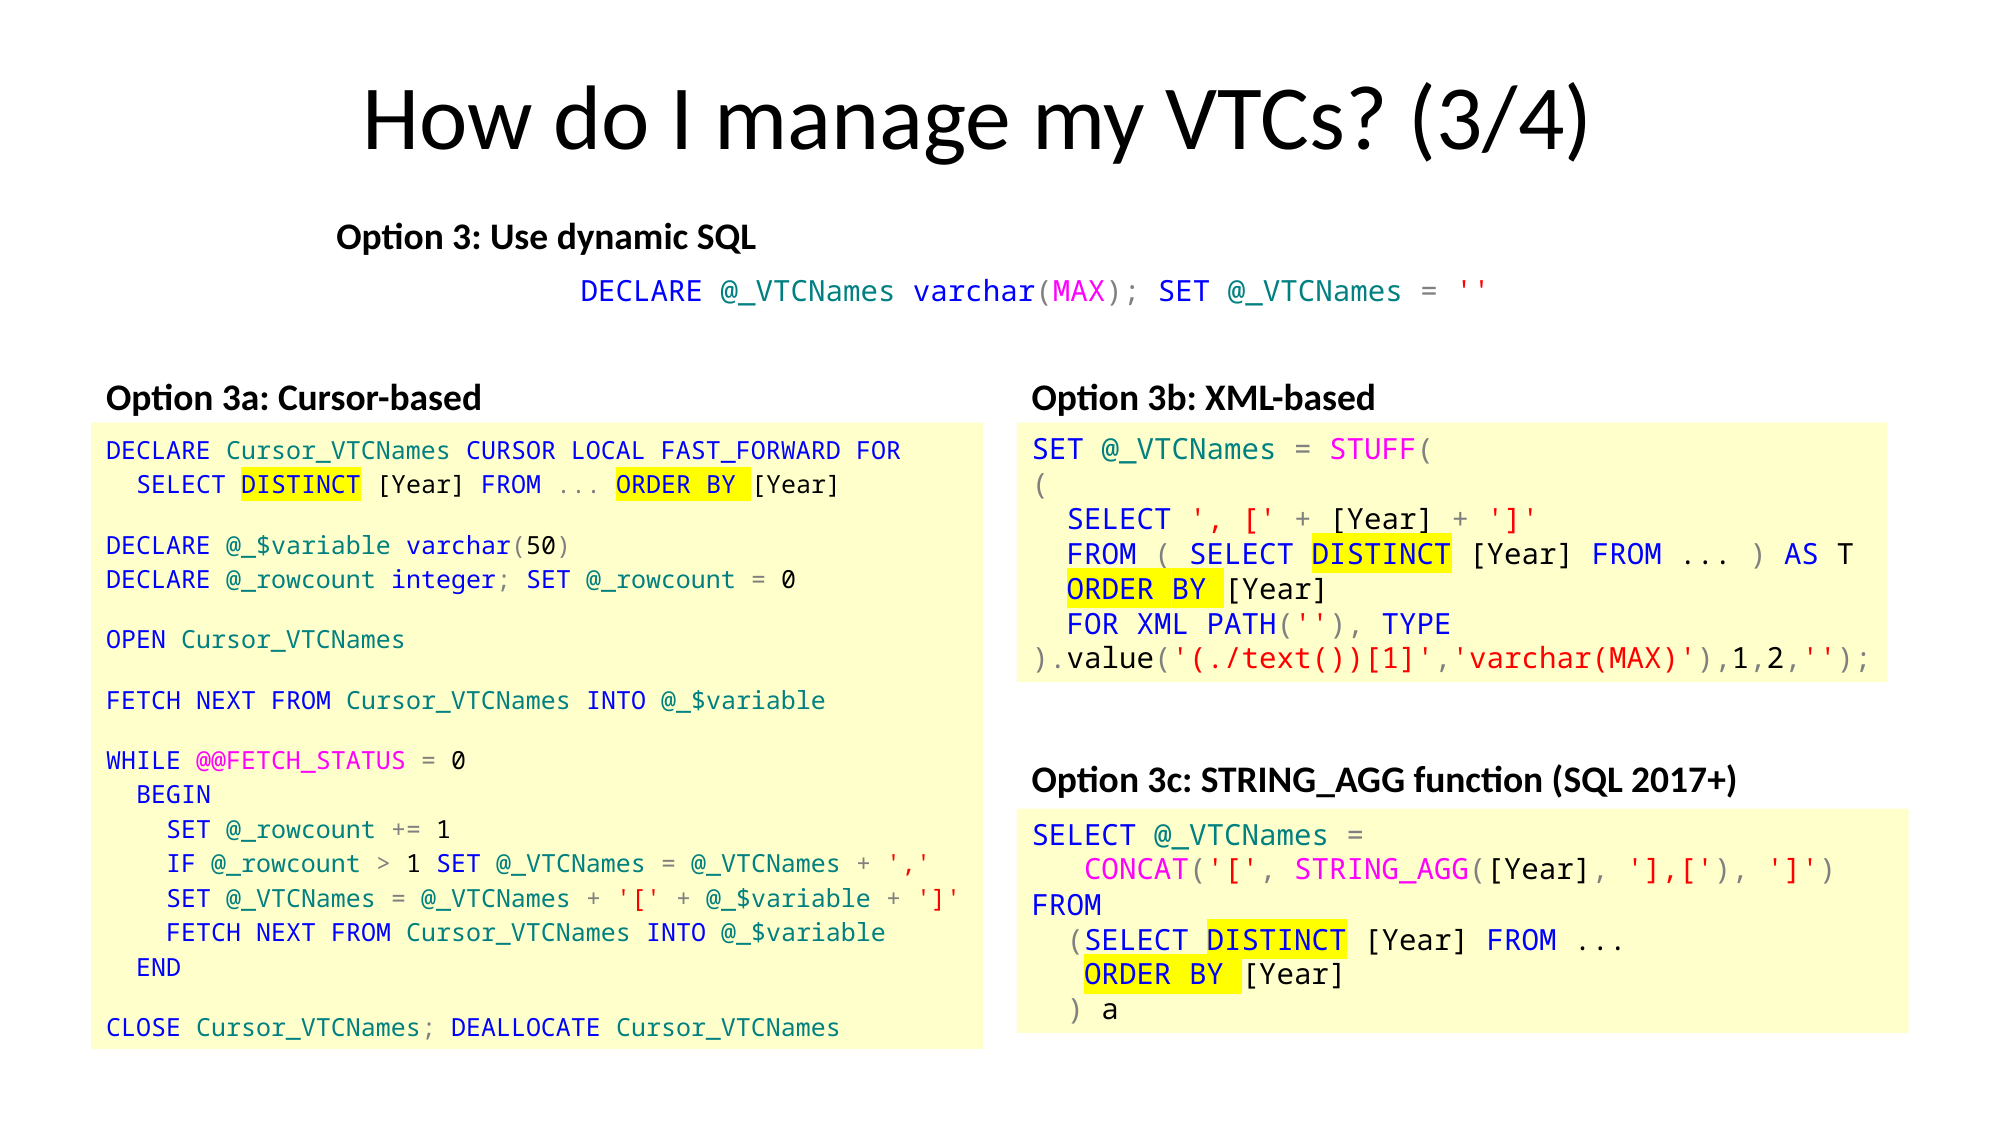

# How do I manage my VTCs? (3/4)
Option 3: Use dynamic SQL
DECLARE @_VTCNames varchar(MAX); SET @_VTCNames = ''

Option 3a: Cursor-based
Option 3b: XML-based
DECLARE Cursor_VTCNames CURSOR LOCAL FAST_FORWARD FOR
  SELECT DISTINCT [Year] FROM ... ORDER BY [Year]

DECLARE @_$variable varchar(50)
DECLARE @_rowcount integer; SET @_rowcount = 0

OPEN Cursor_VTCNames

FETCH NEXT FROM Cursor_VTCNames INTO @_$variable

WHILE @@FETCH_STATUS = 0
  BEGIN
    SET @_rowcount += 1
    IF @_rowcount > 1 SET @_VTCNames = @_VTCNames + ','
    SET @_VTCNames = @_VTCNames + '[' + @_$variable + ']'
    FETCH NEXT FROM Cursor_VTCNames INTO @_$variable
  END

CLOSE Cursor_VTCNames; DEALLOCATE Cursor_VTCNames
SET @_VTCNames = STUFF(
(
  SELECT ', [' + [Year] + ']'
  FROM ( SELECT DISTINCT [Year] FROM ... ) AS T
  ORDER BY [Year]
  FOR XML PATH(''), TYPE
).value('(./text())[1]','varchar(MAX)'),1,2,'');
Option 3c: STRING_AGG function (SQL 2017+)
SELECT @_VTCNames =
   CONCAT('[', STRING_AGG([Year], '],['), ']')
FROM
  (SELECT DISTINCT [Year] FROM ...
   ORDER BY [Year]
  ) a